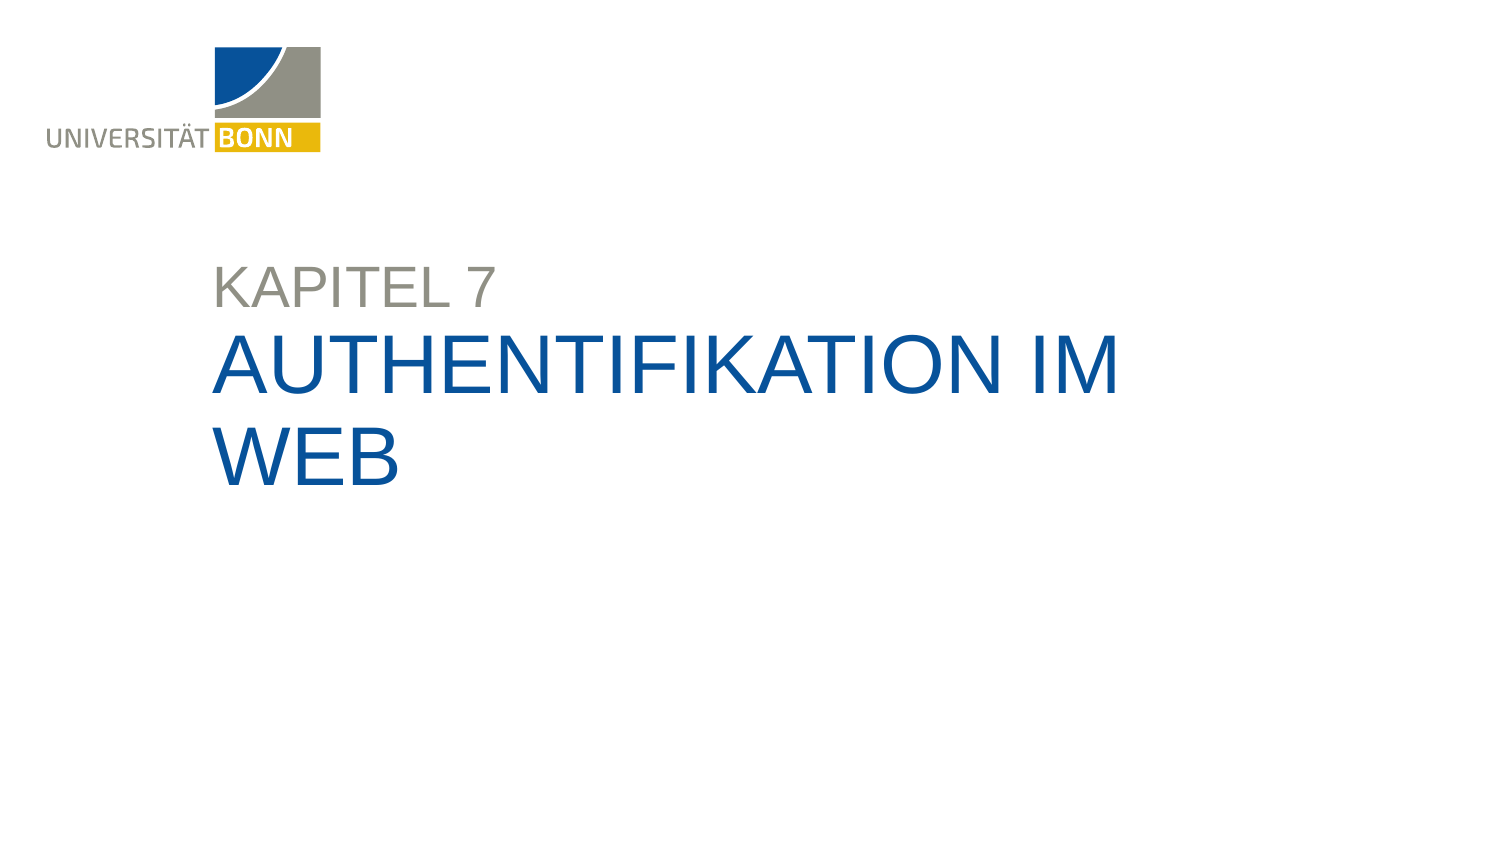

Kapitel 7
# Authentifikation im Web
27. Juni 2022
2
Matthias Wübbeling - Vorlesung Netzwerksicherheit - SoSe 2022